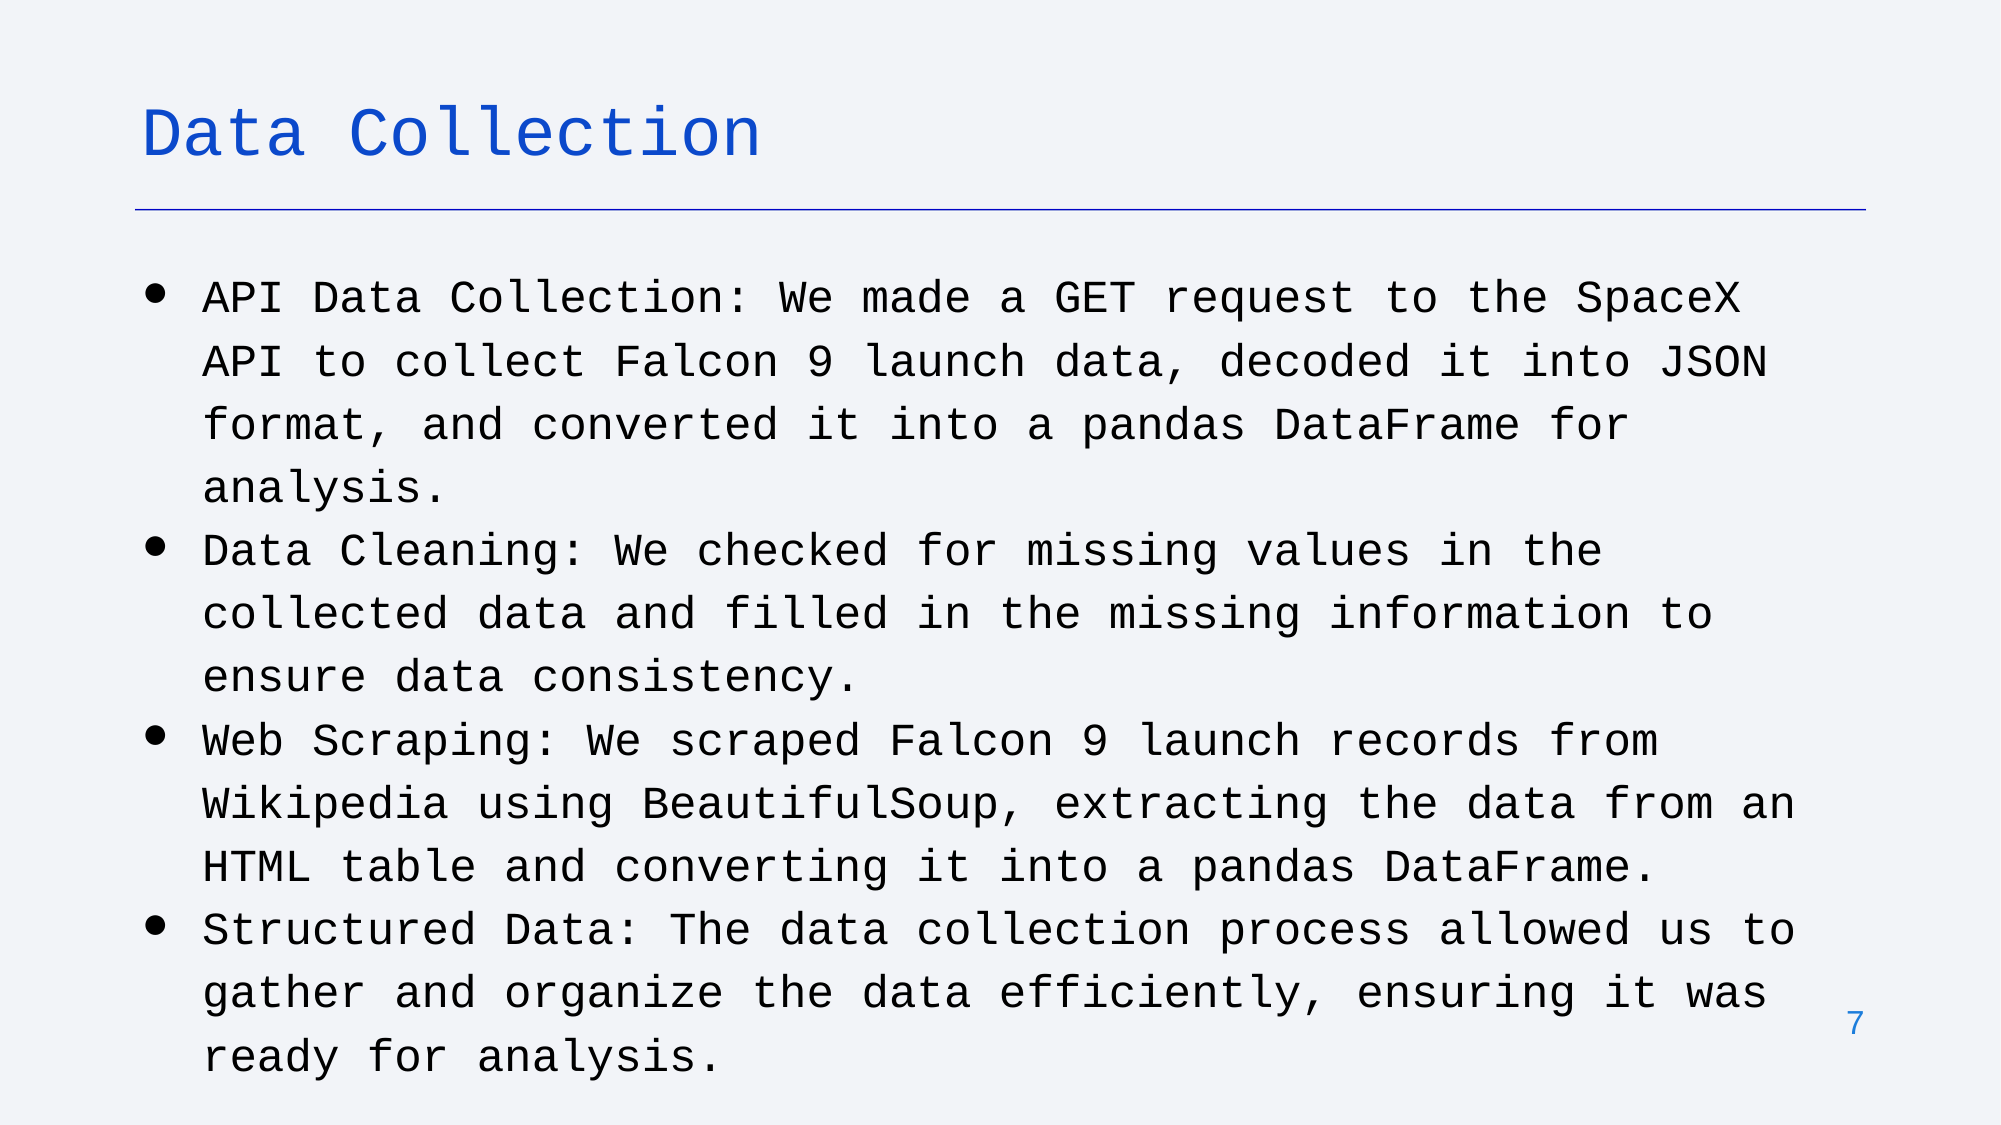

Data Collection
API Data Collection: We made a GET request to the SpaceX API to collect Falcon 9 launch data, decoded it into JSON format, and converted it into a pandas DataFrame for analysis.
Data Cleaning: We checked for missing values in the collected data and filled in the missing information to ensure data consistency.
Web Scraping: We scraped Falcon 9 launch records from Wikipedia using BeautifulSoup, extracting the data from an HTML table and converting it into a pandas DataFrame.
Structured Data: The data collection process allowed us to gather and organize the data efficiently, ensuring it was ready for analysis.

7